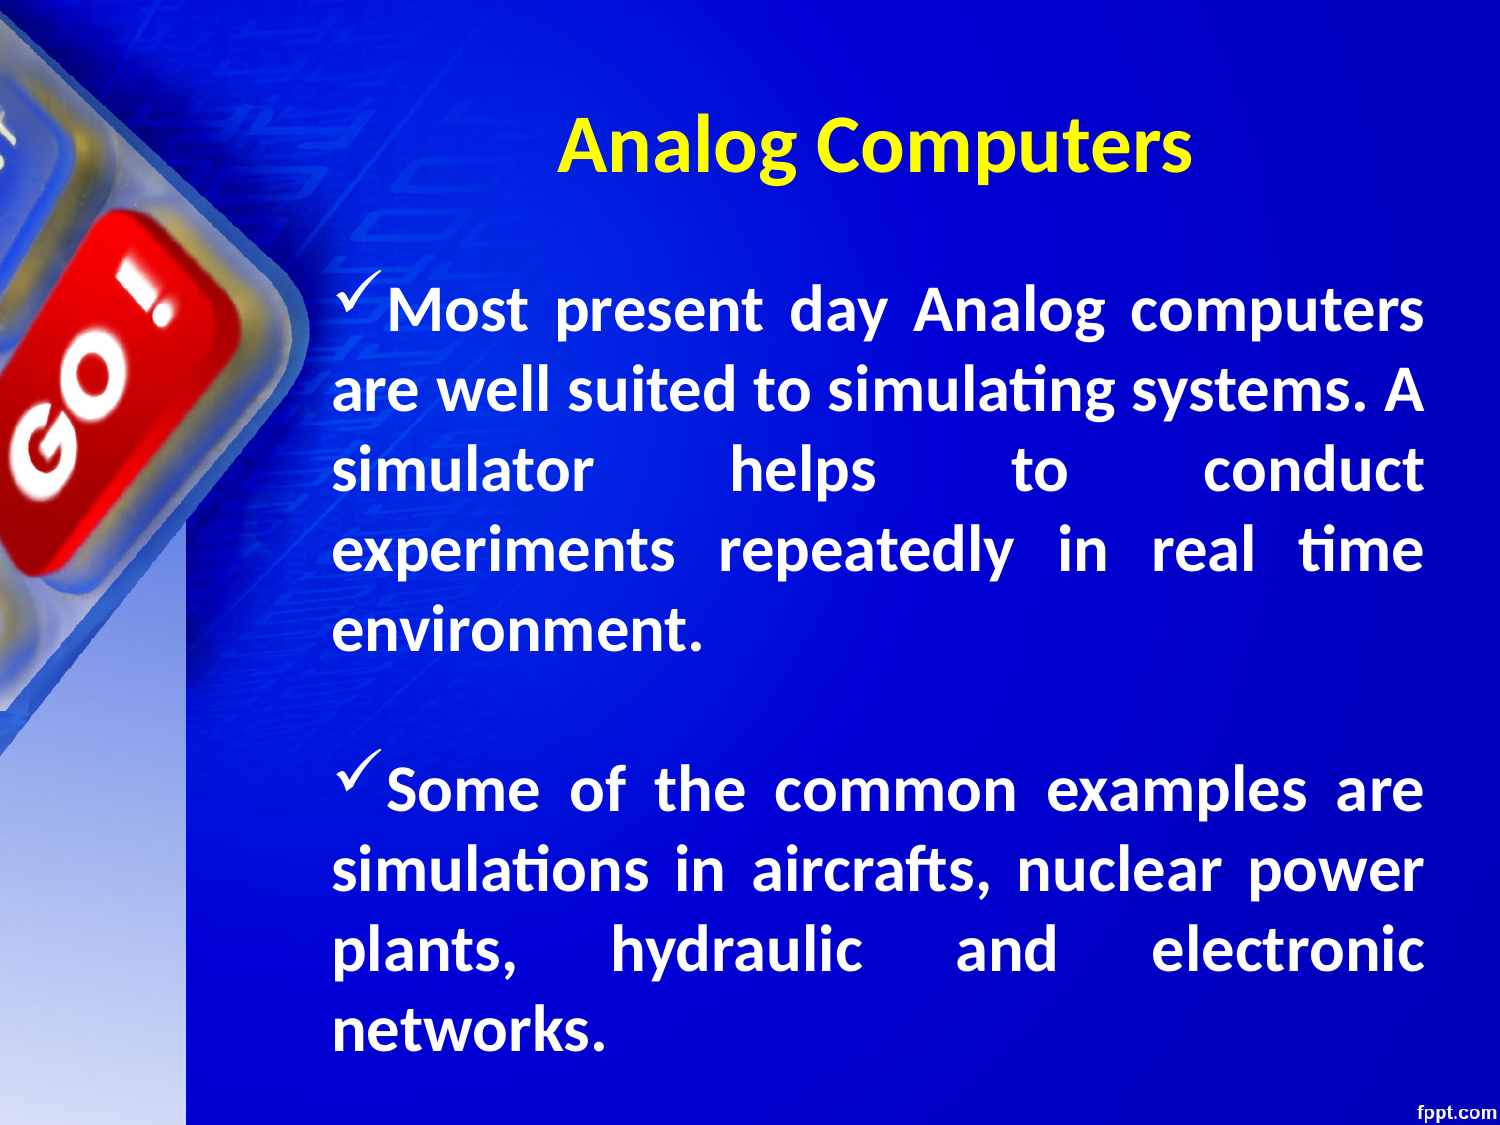

# Analog Computers
Most present day Analog computers are well suited to simulating systems. A simulator helps to conduct experiments repeatedly in real time environment.

Some of the common examples are simulations in aircrafts, nuclear power plants, hydraulic and electronic networks.